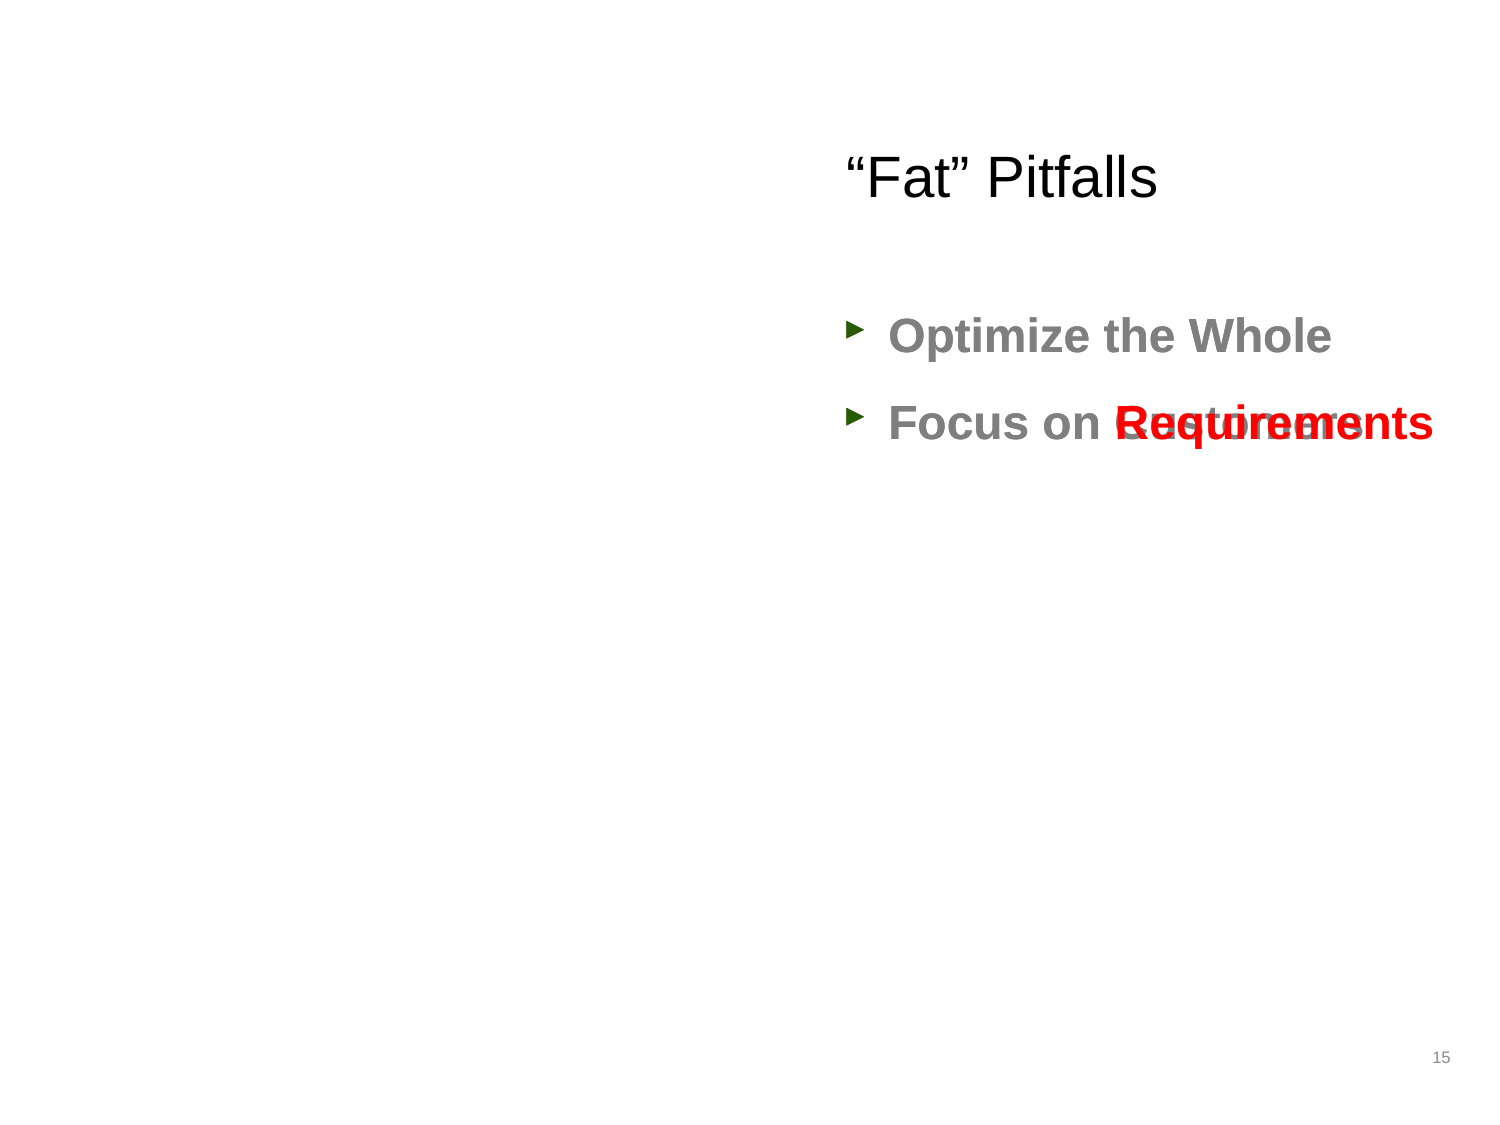

# “Fat” Pitfalls
Optimize the Whole
Focus on Customers
Optimize the Whole
Focus on Requirements
15